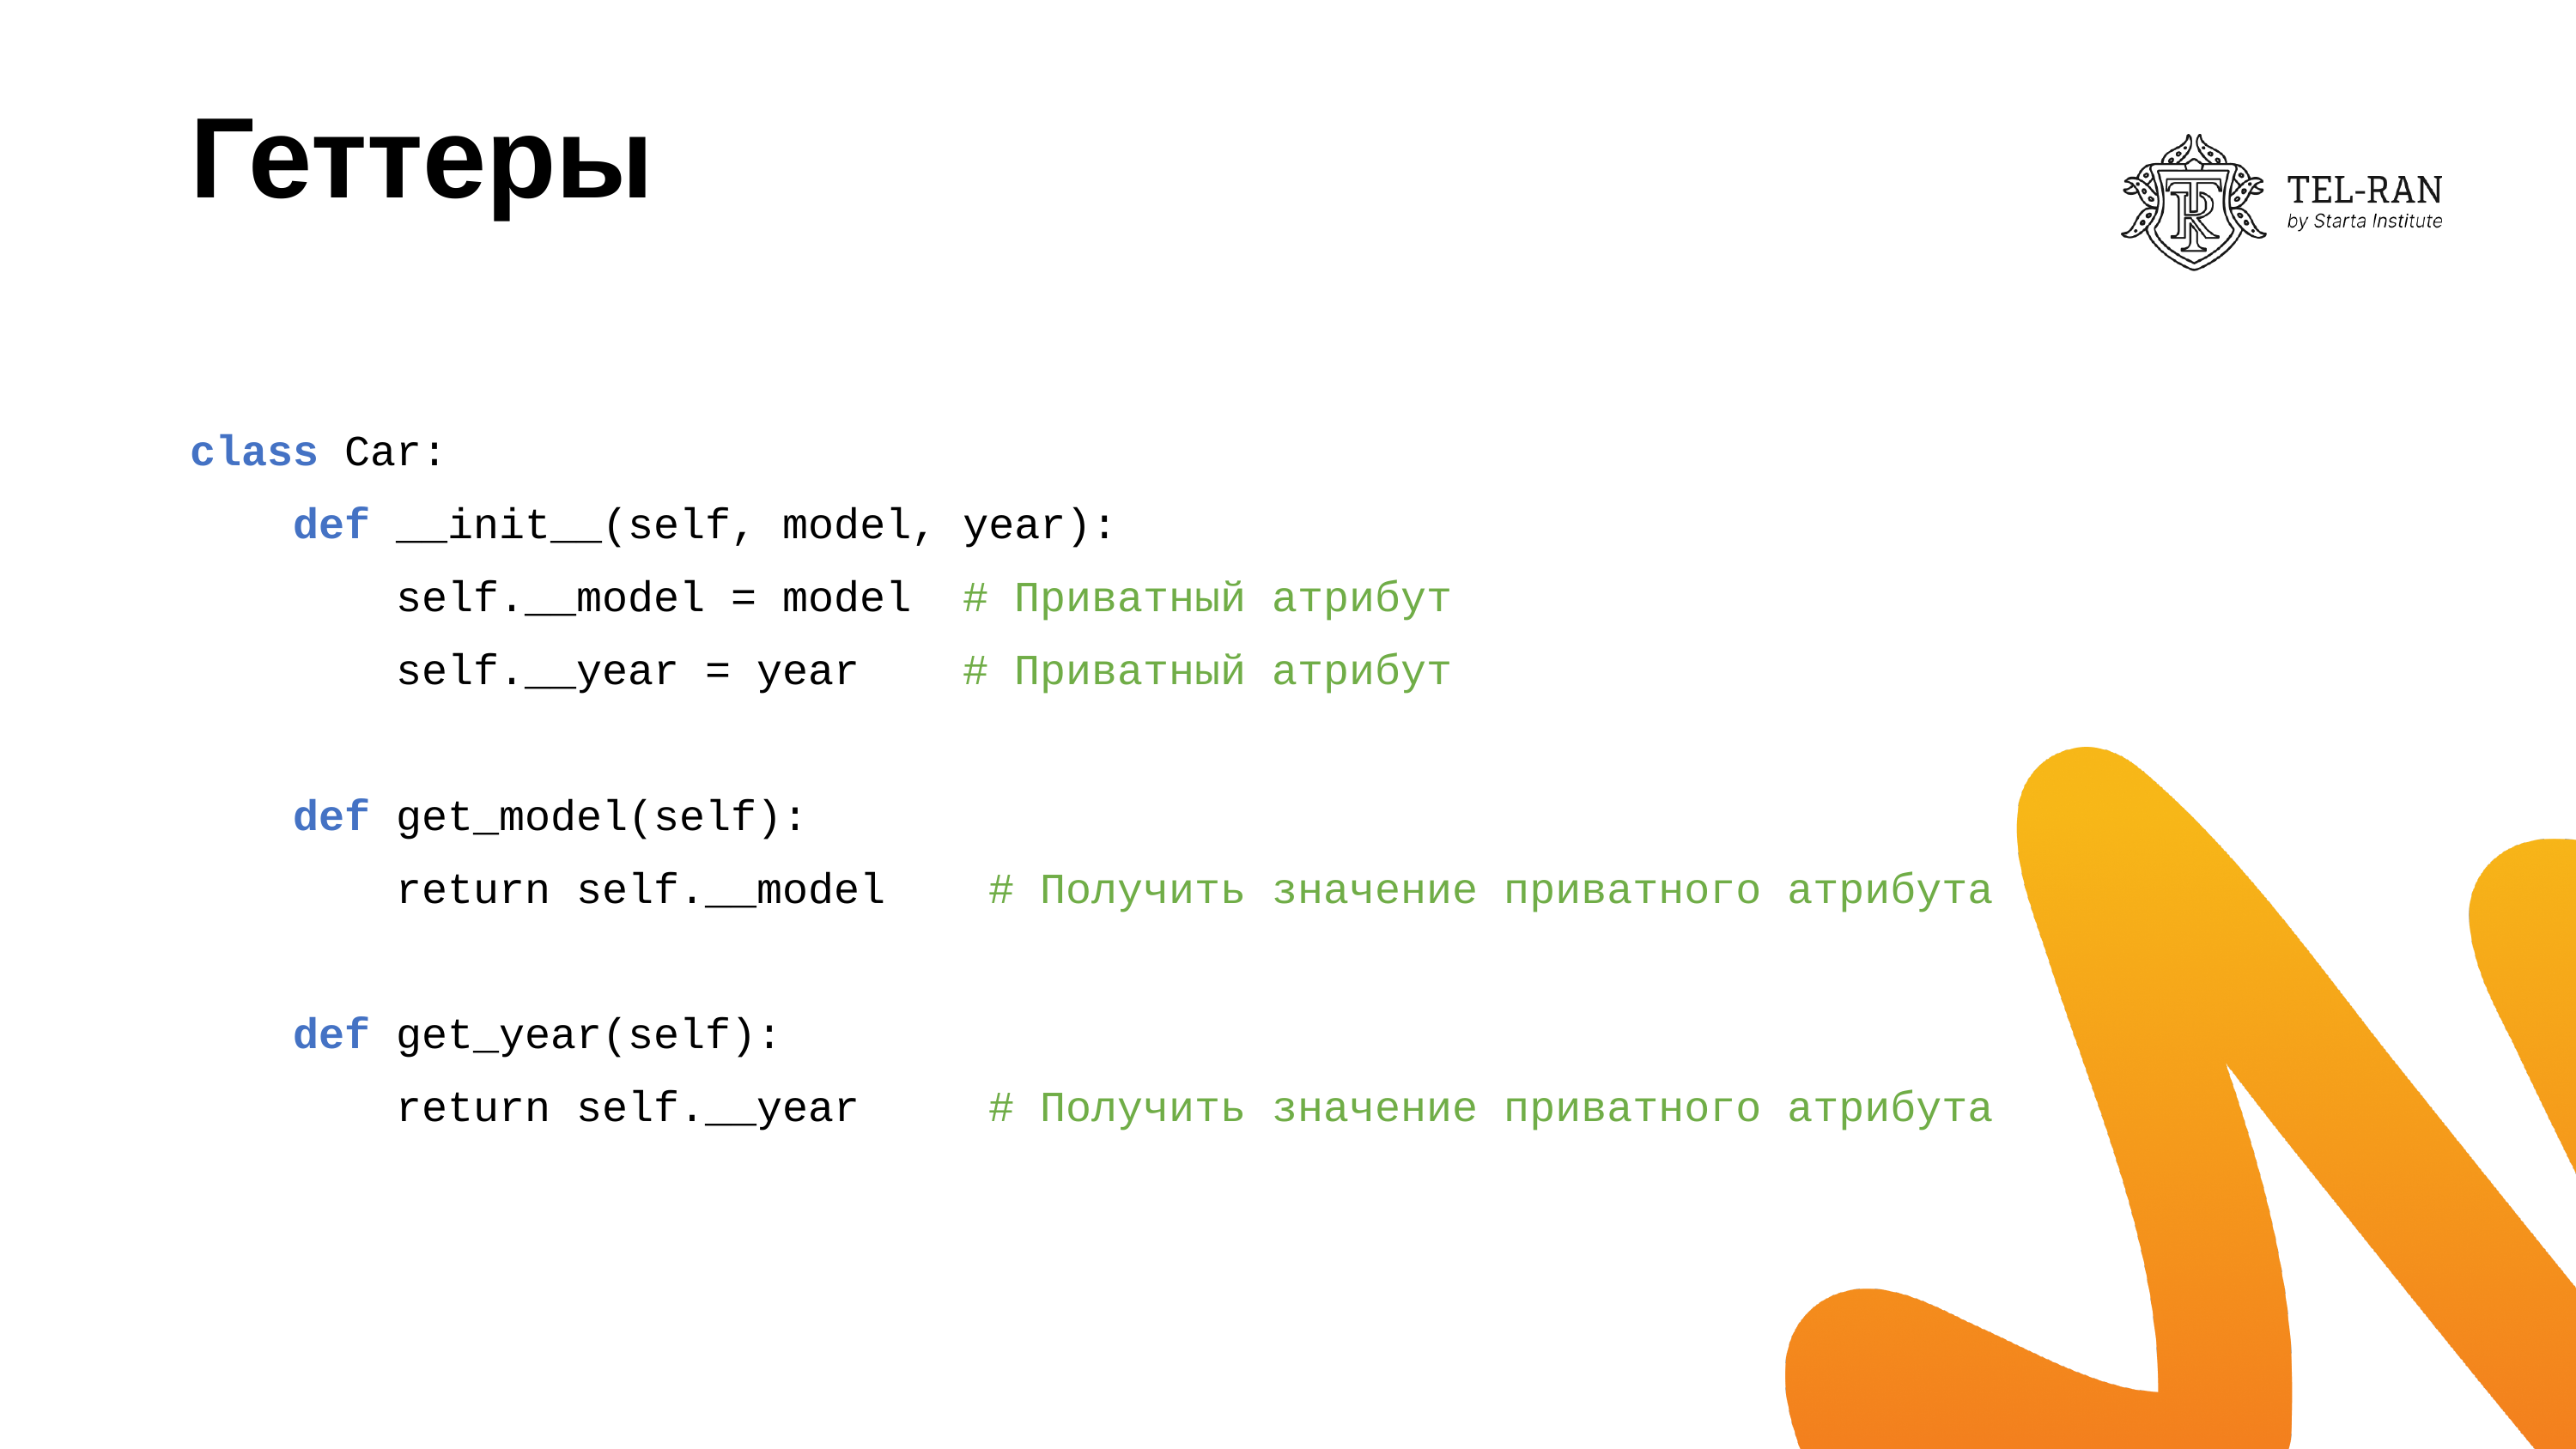

# Геттеры
class Car:
    def __init__(self, model, year):
        self.__model = model  # Приватный атрибут
        self.__year = year    # Приватный атрибут

    def get_model(self):
        return self.__model	 # Получить значение приватного атрибута

    def get_year(self):
        return self.__year	 # Получить значение приватного атрибута